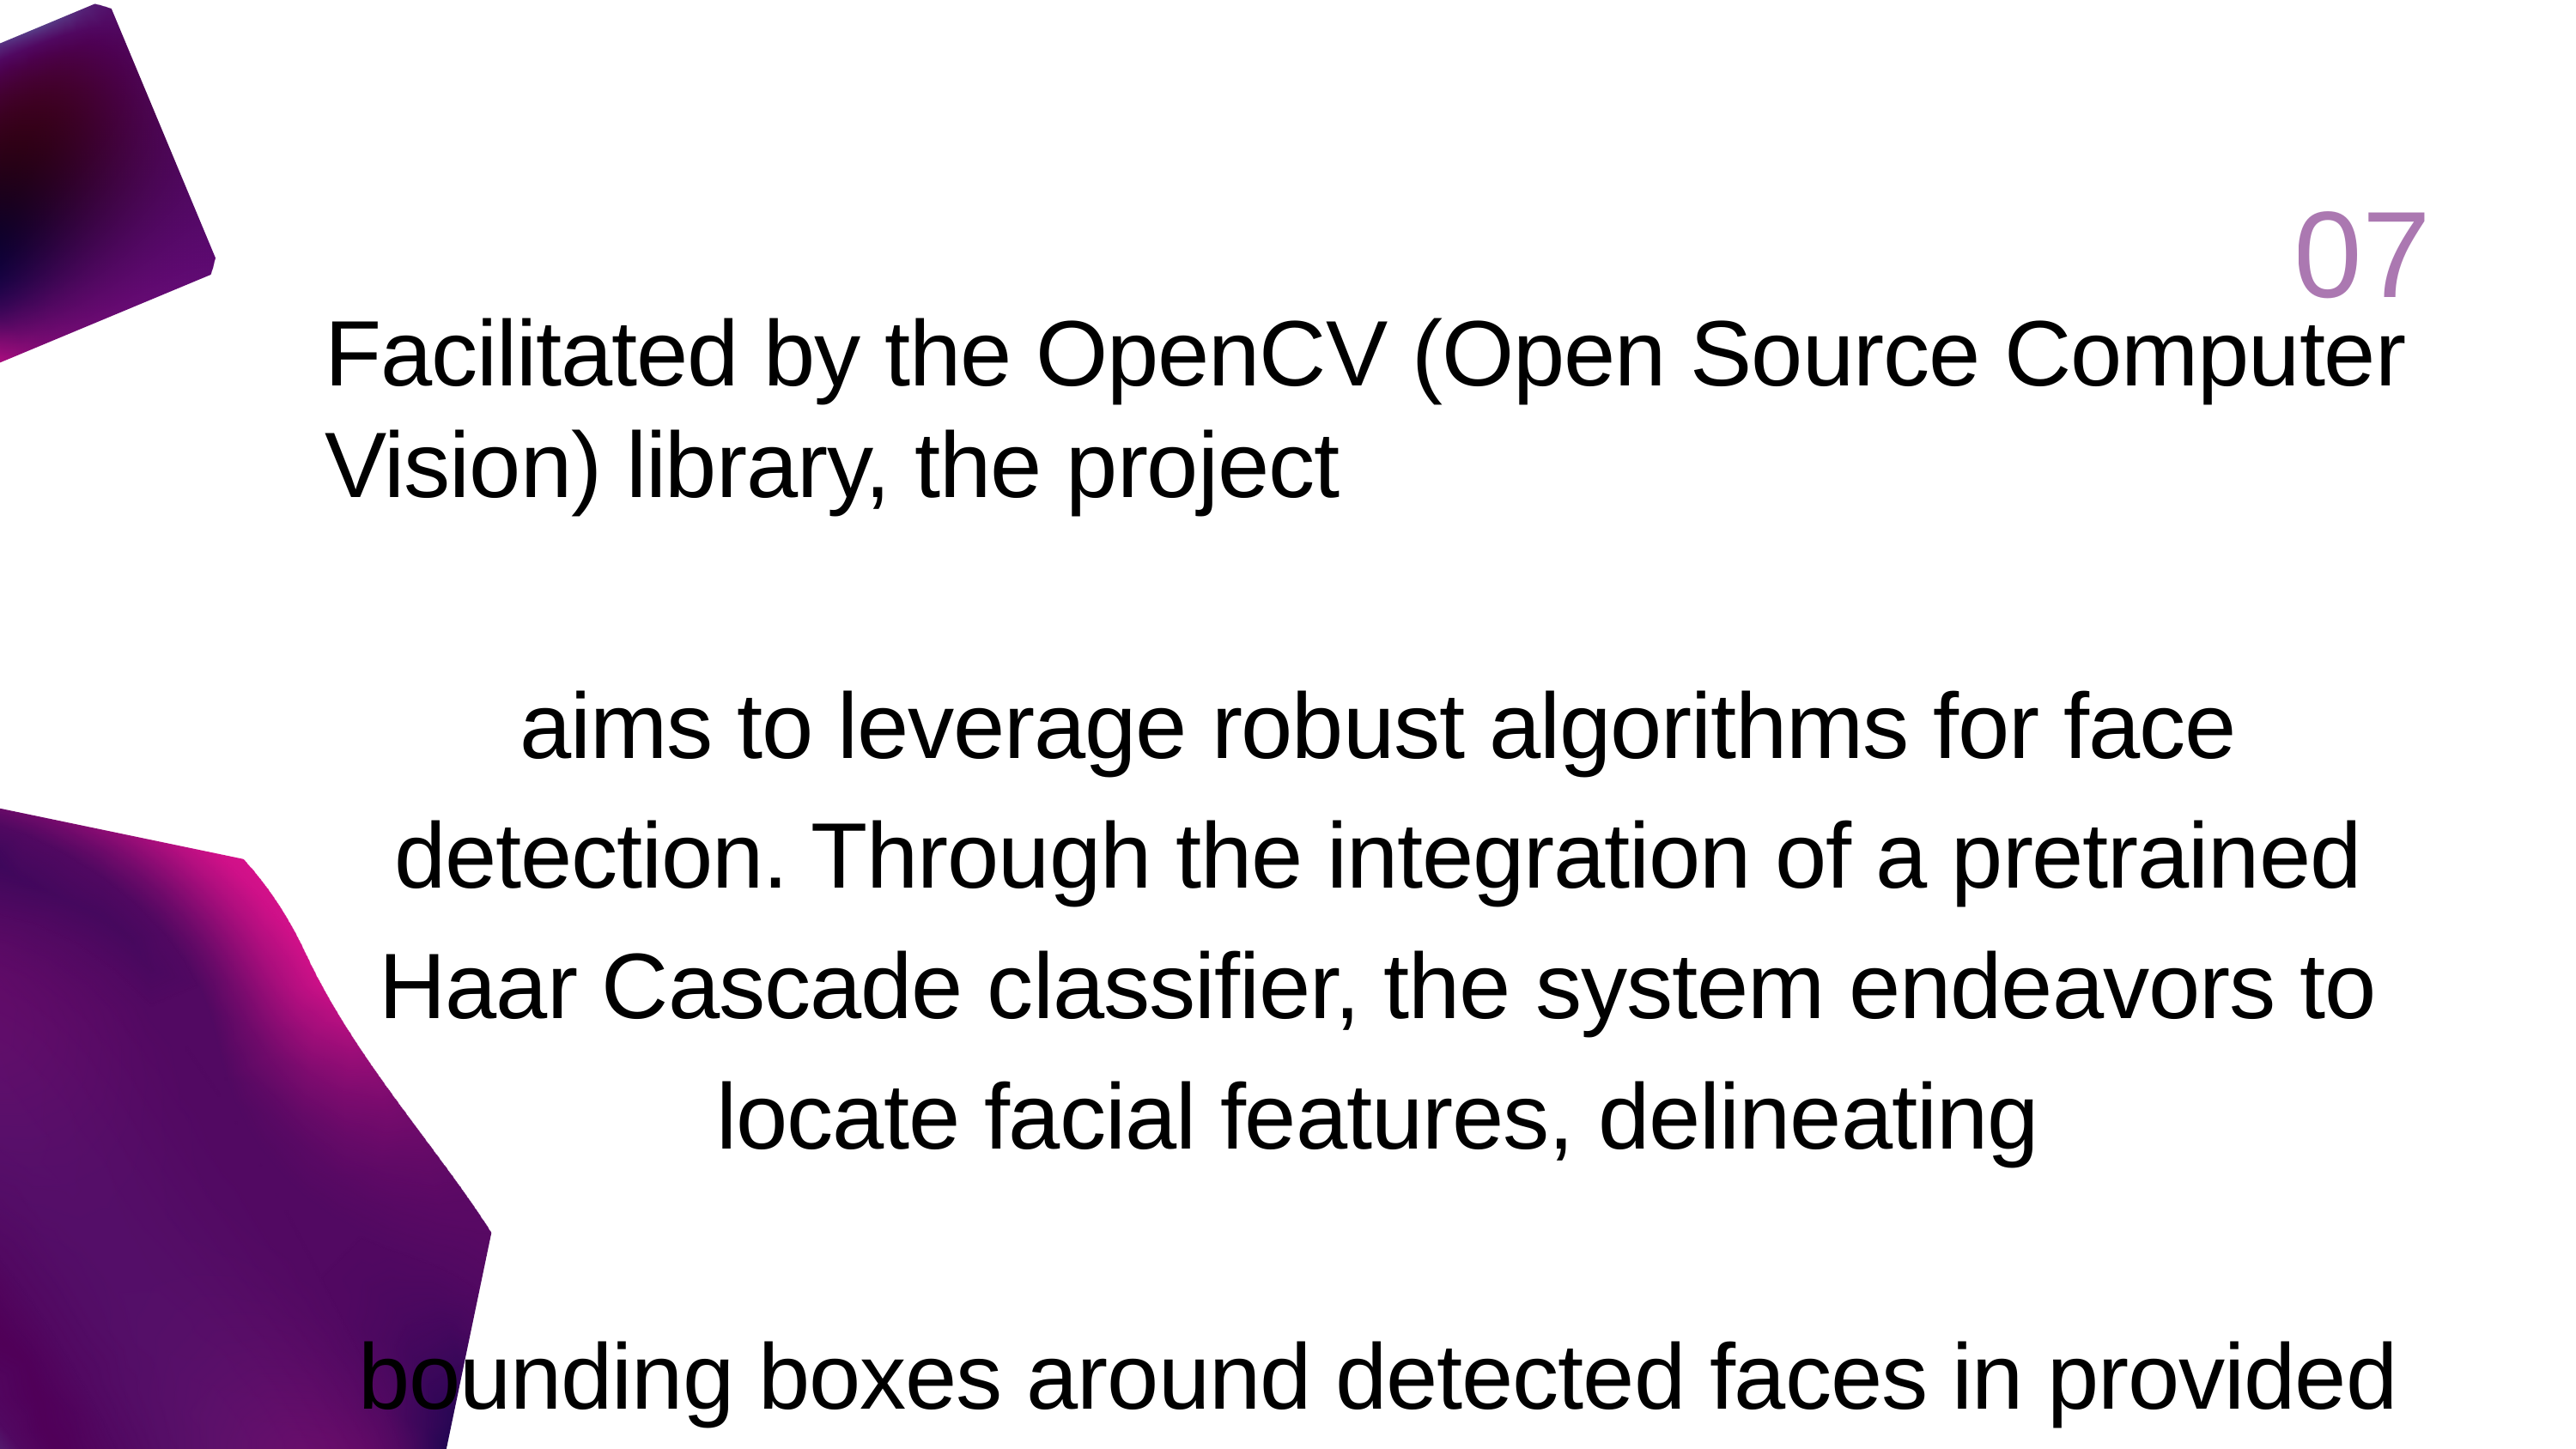

07
Facilitated by the OpenCV (Open Source Computer Vision) library, the project
aims to leverage robust algorithms for face detection. Through the integration of a pretrained Haar Cascade classifier, the system endeavors to locate facial features, delineating
bounding boxes around detected faces in provided visual data.